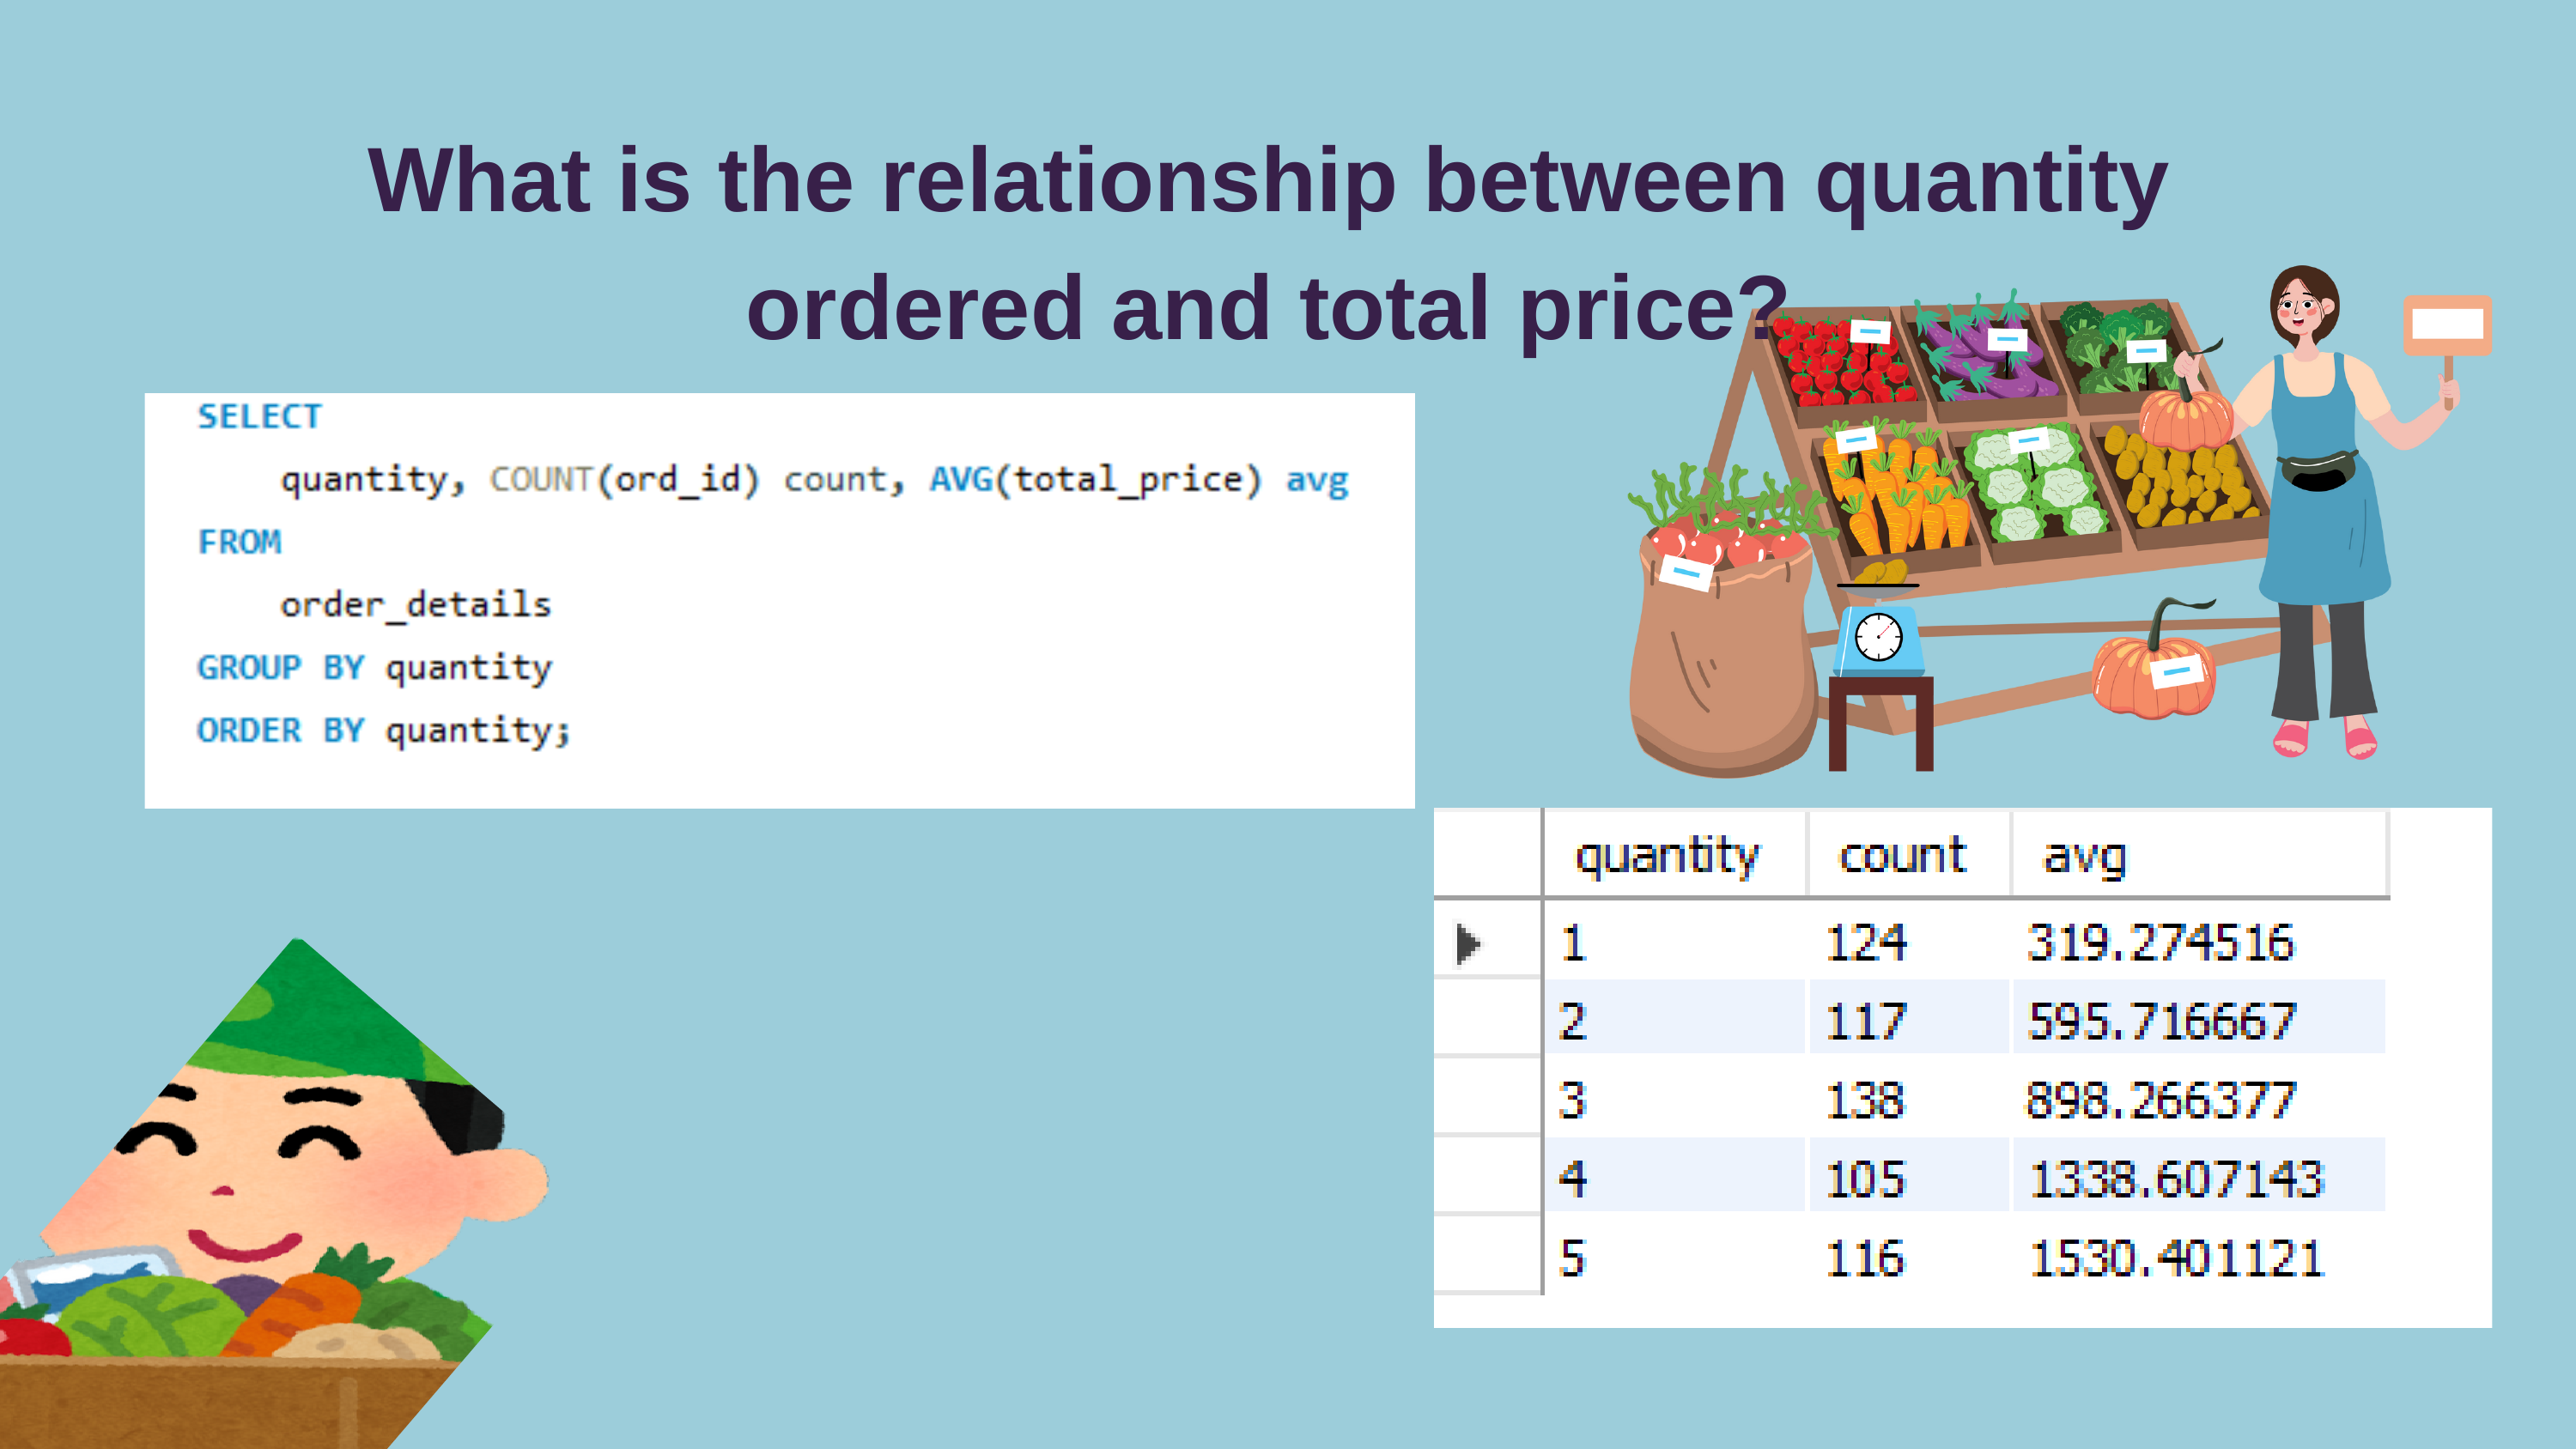

What is the relationship between quantity ordered and total price?